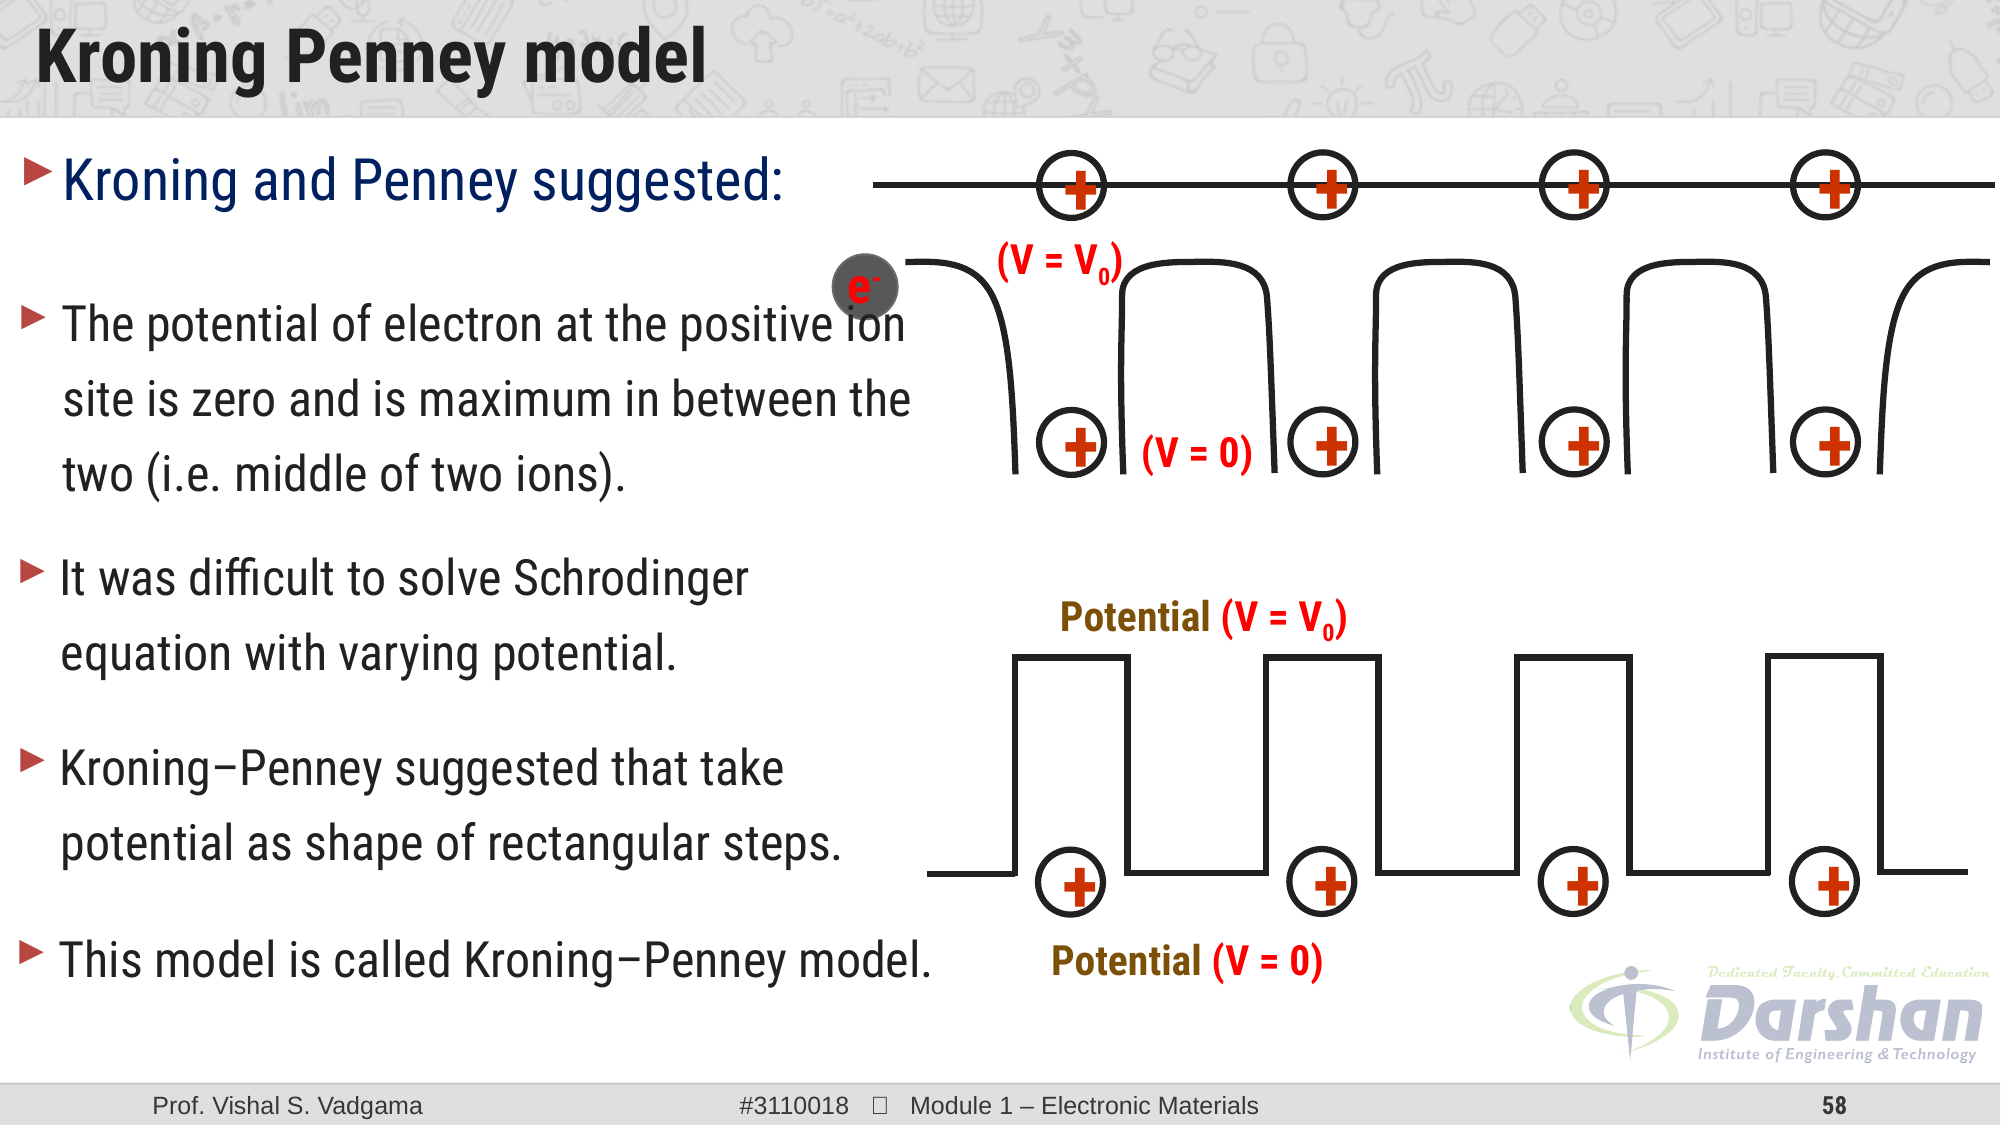

# Kroning Penney model
Kroning and Penney suggested:

+
+
+
+
(V = V0)
e-

The potential of electron at the positive ion
site is zero and is maximum in between the
two (i.e. middle of two ions).
+
+
+
+
(V = 0)
It was difficult to solve Schrodinger
equation with varying potential.
Potential (V = V0)
Kroning–Penney suggested that take
potential as shape of rectangular steps.
+
+
+
+
This model is called Kroning–Penney model.
Potential (V = 0)